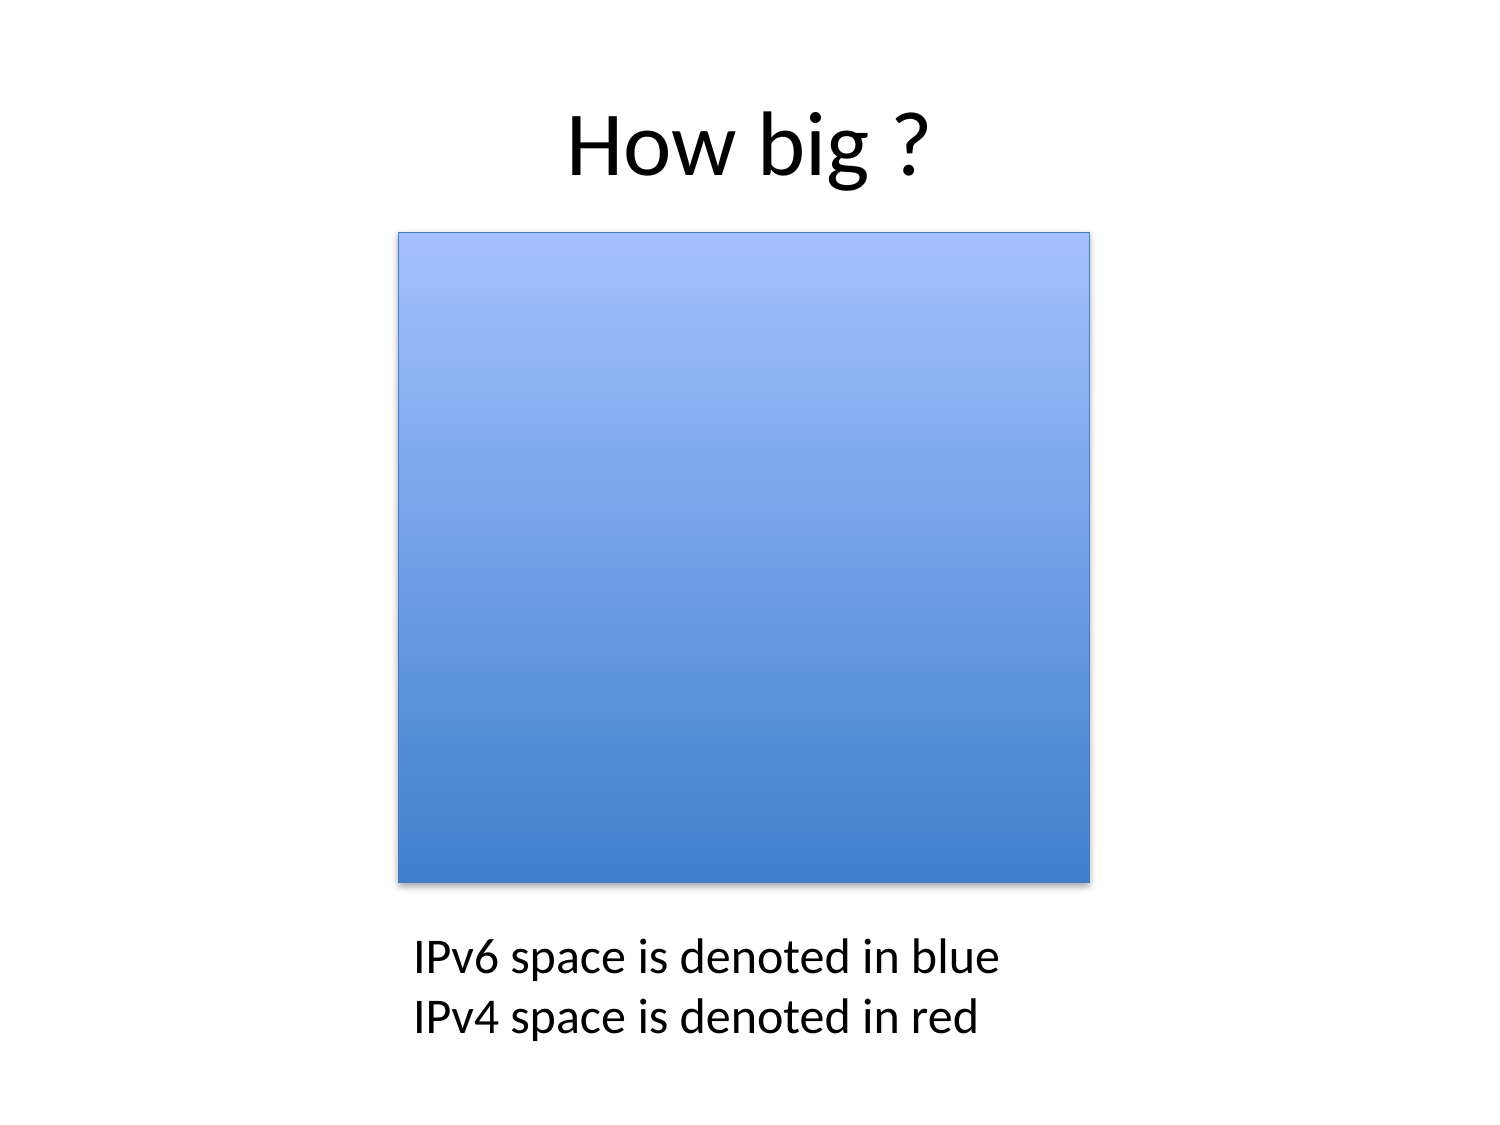

# How big ?

IPv6 space is denoted in blue
IPv4 space is denoted in red